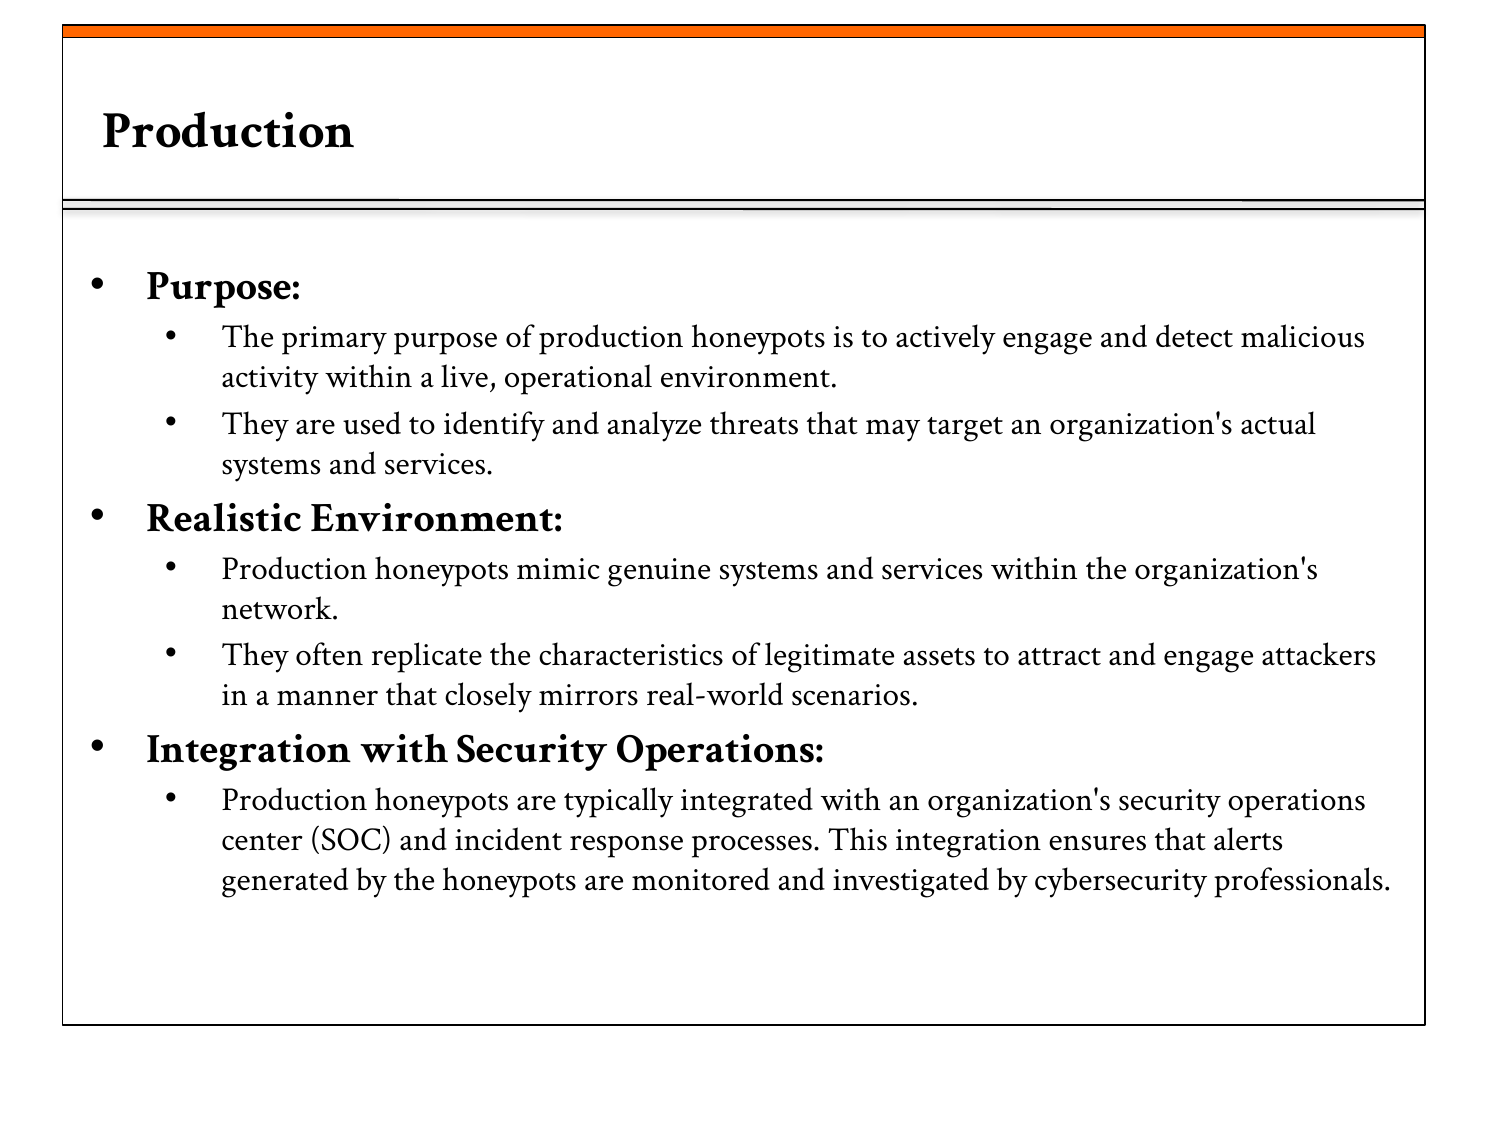

Production
Purpose:
The primary purpose of production honeypots is to actively engage and detect malicious activity within a live, operational environment.
They are used to identify and analyze threats that may target an organization's actual systems and services.
Realistic Environment:
Production honeypots mimic genuine systems and services within the organization's network.
They often replicate the characteristics of legitimate assets to attract and engage attackers in a manner that closely mirrors real-world scenarios.
Integration with Security Operations:
Production honeypots are typically integrated with an organization's security operations center (SOC) and incident response processes. This integration ensures that alerts generated by the honeypots are monitored and investigated by cybersecurity professionals.